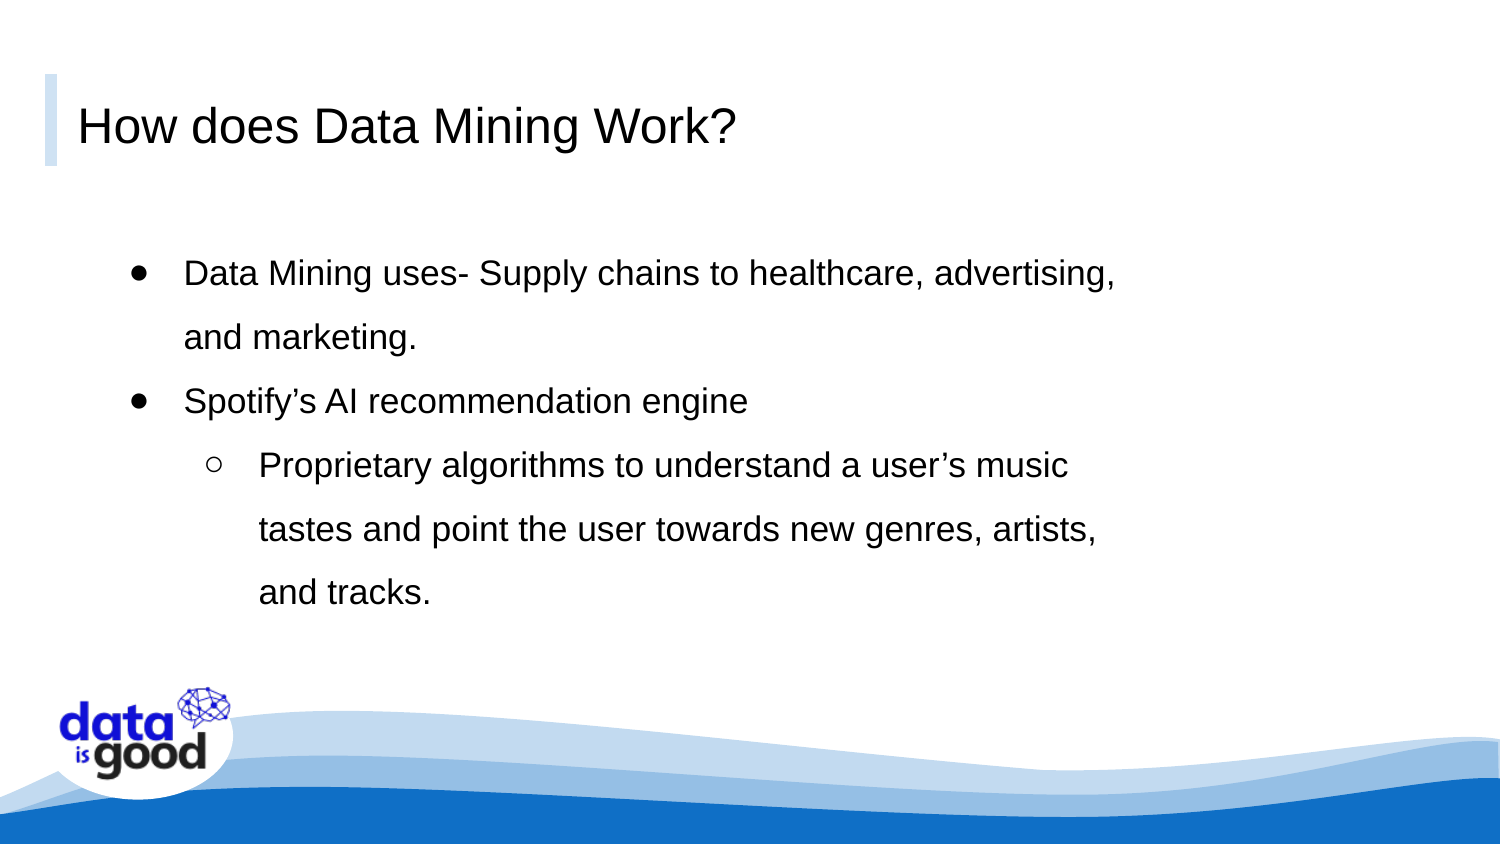

# How does Data Mining Work?
Data Mining uses- Supply chains to healthcare, advertising, and marketing.
Spotify’s AI recommendation engine
Proprietary algorithms to understand a user’s music tastes and point the user towards new genres, artists, and tracks.